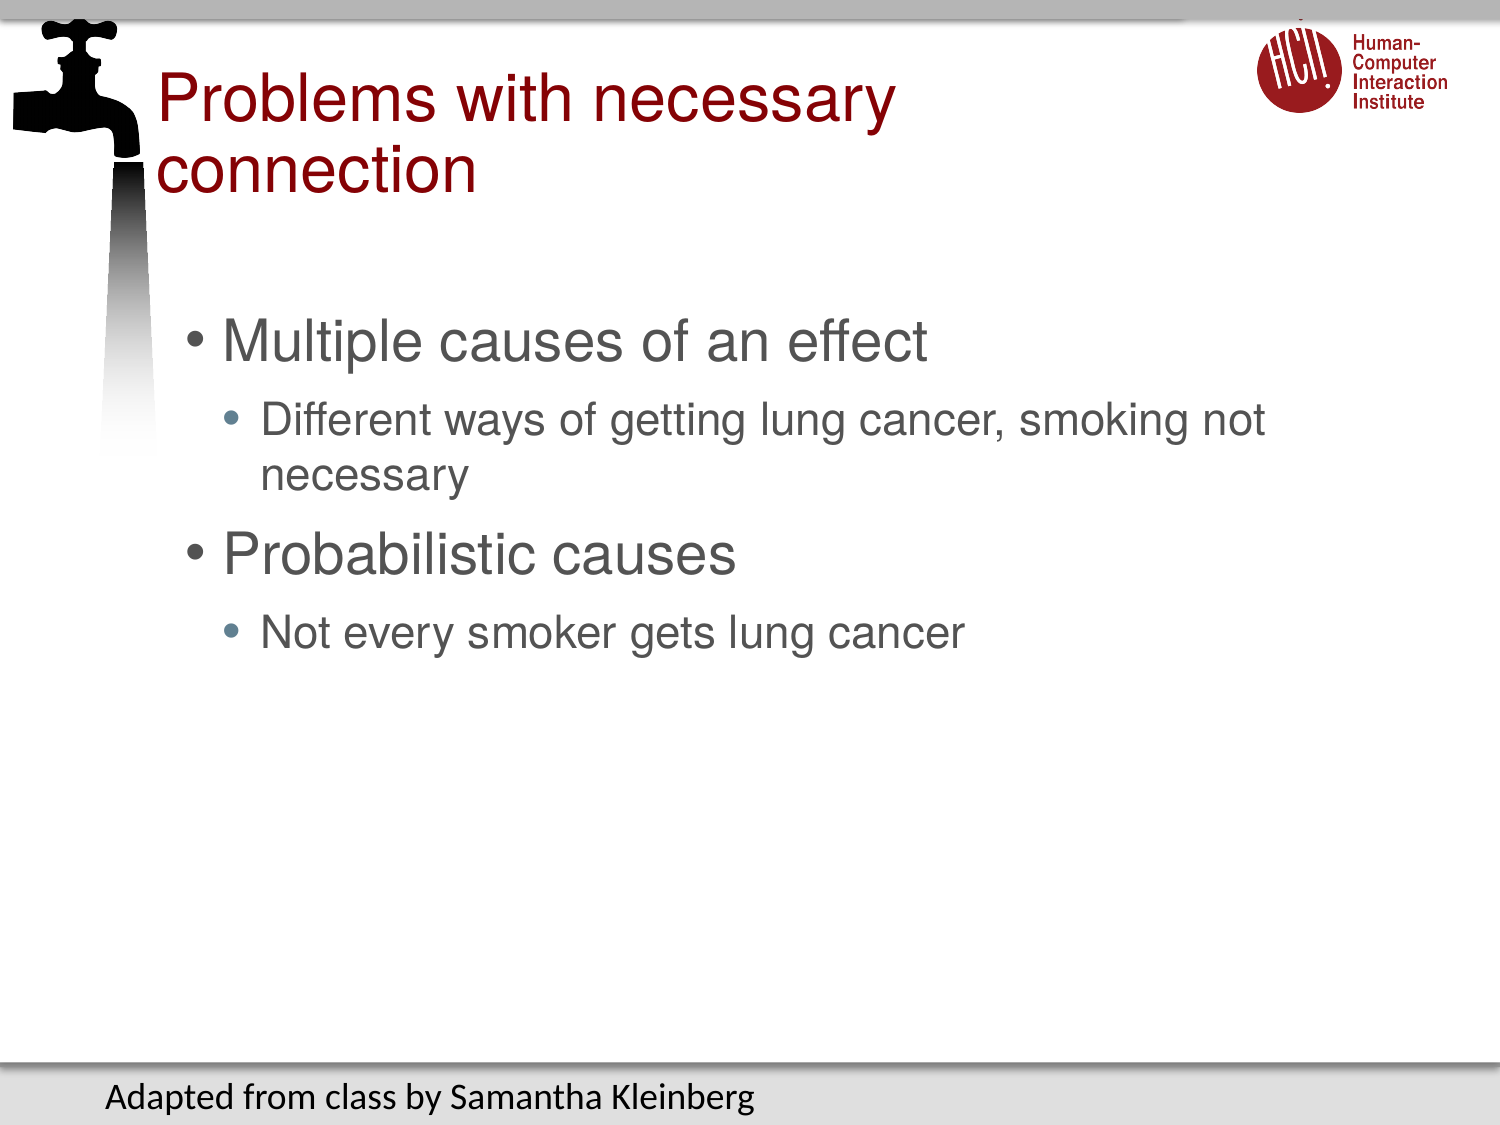

# Problems with necessary connection
Multiple causes of an effect
Different ways of getting lung cancer, smoking not necessary
Probabilistic causes
Not every smoker gets lung cancer
Adapted from class by Samantha Kleinberg